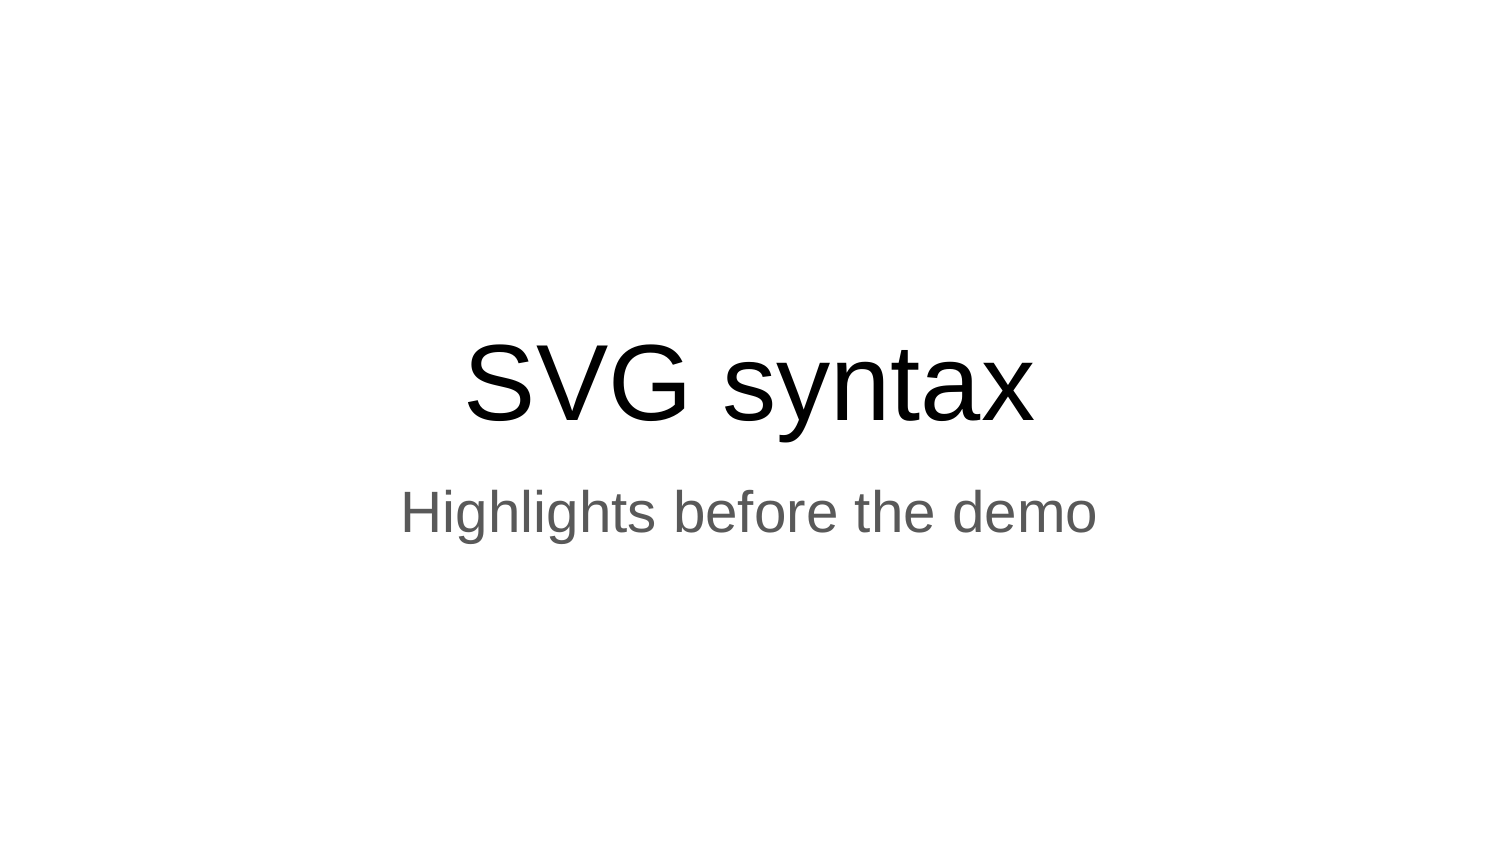

# SVG syntax
Highlights before the demo